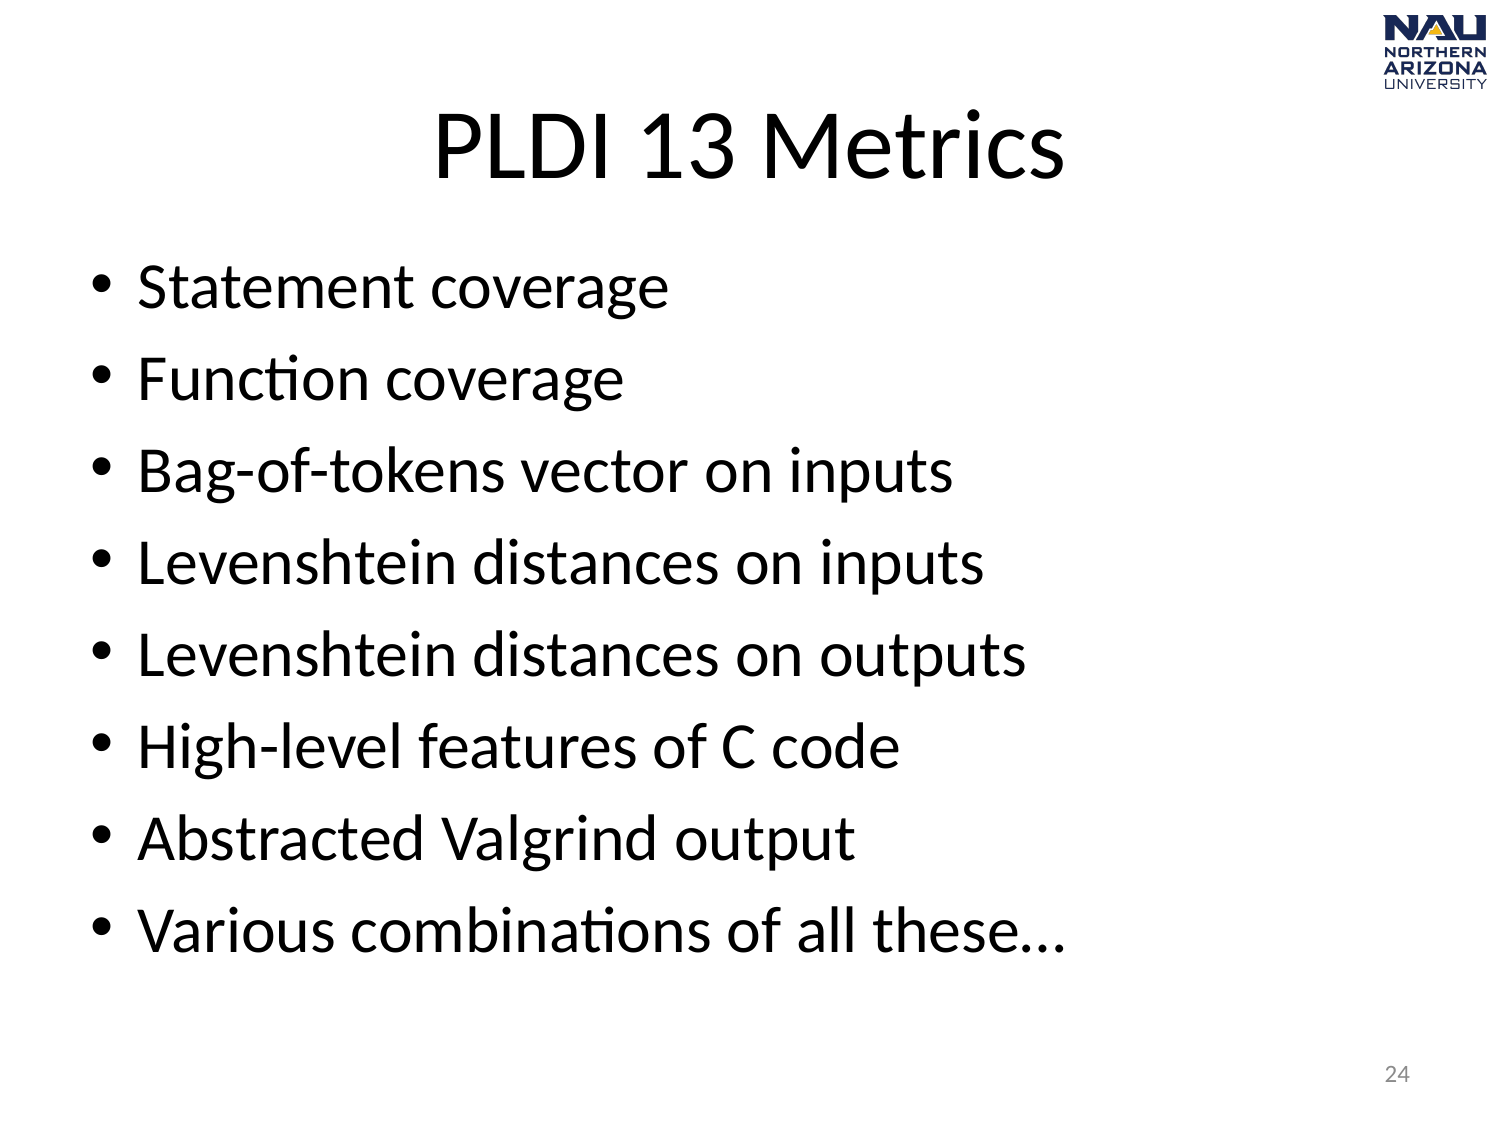

# PLDI 13 Metrics
Statement coverage
Function coverage
Bag-of-tokens vector on inputs
Levenshtein distances on inputs
Levenshtein distances on outputs
High-level features of C code
Abstracted Valgrind output
Various combinations of all these…
24